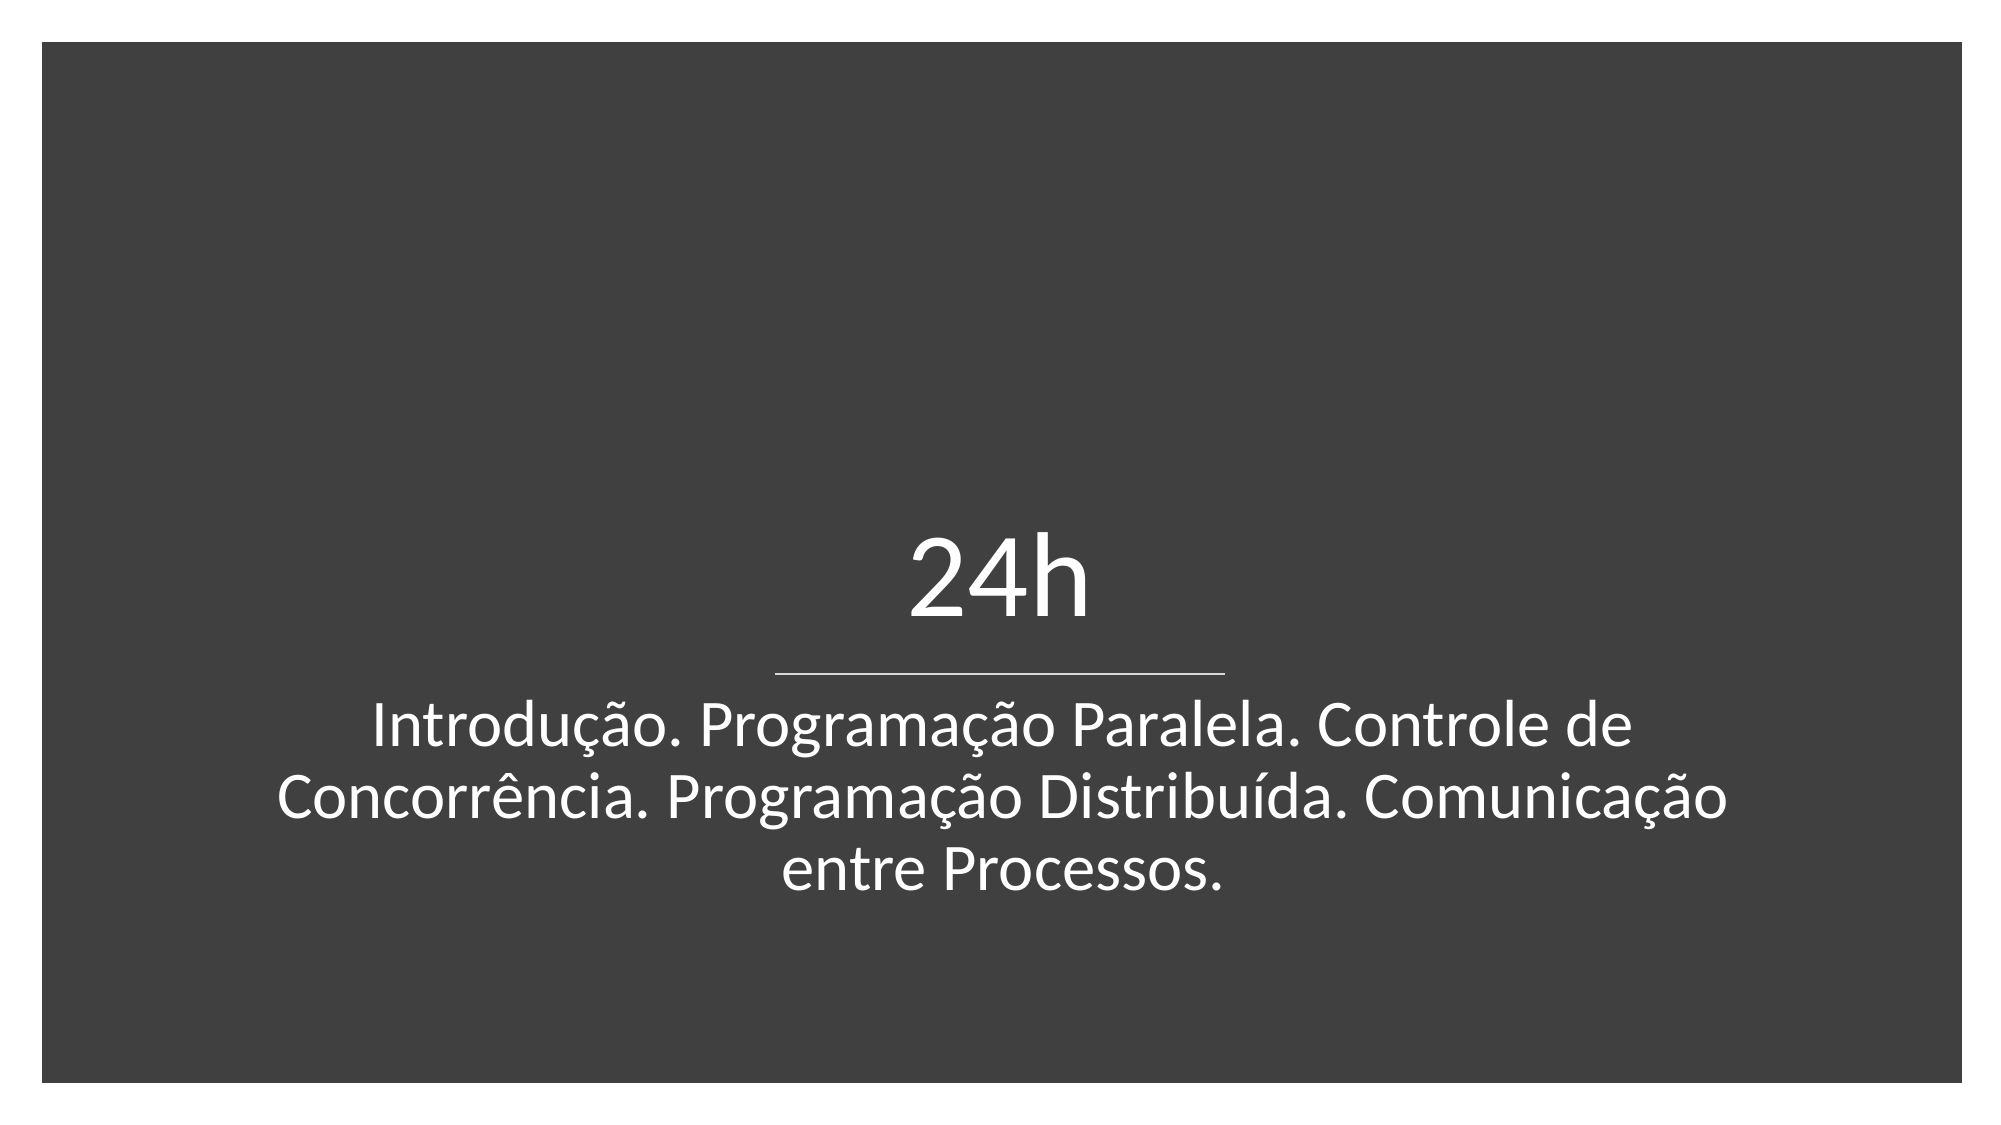

# 24h
Introdução. Programação Paralela. Controle de Concorrência. Programação Distribuída. Comunicação entre Processos.